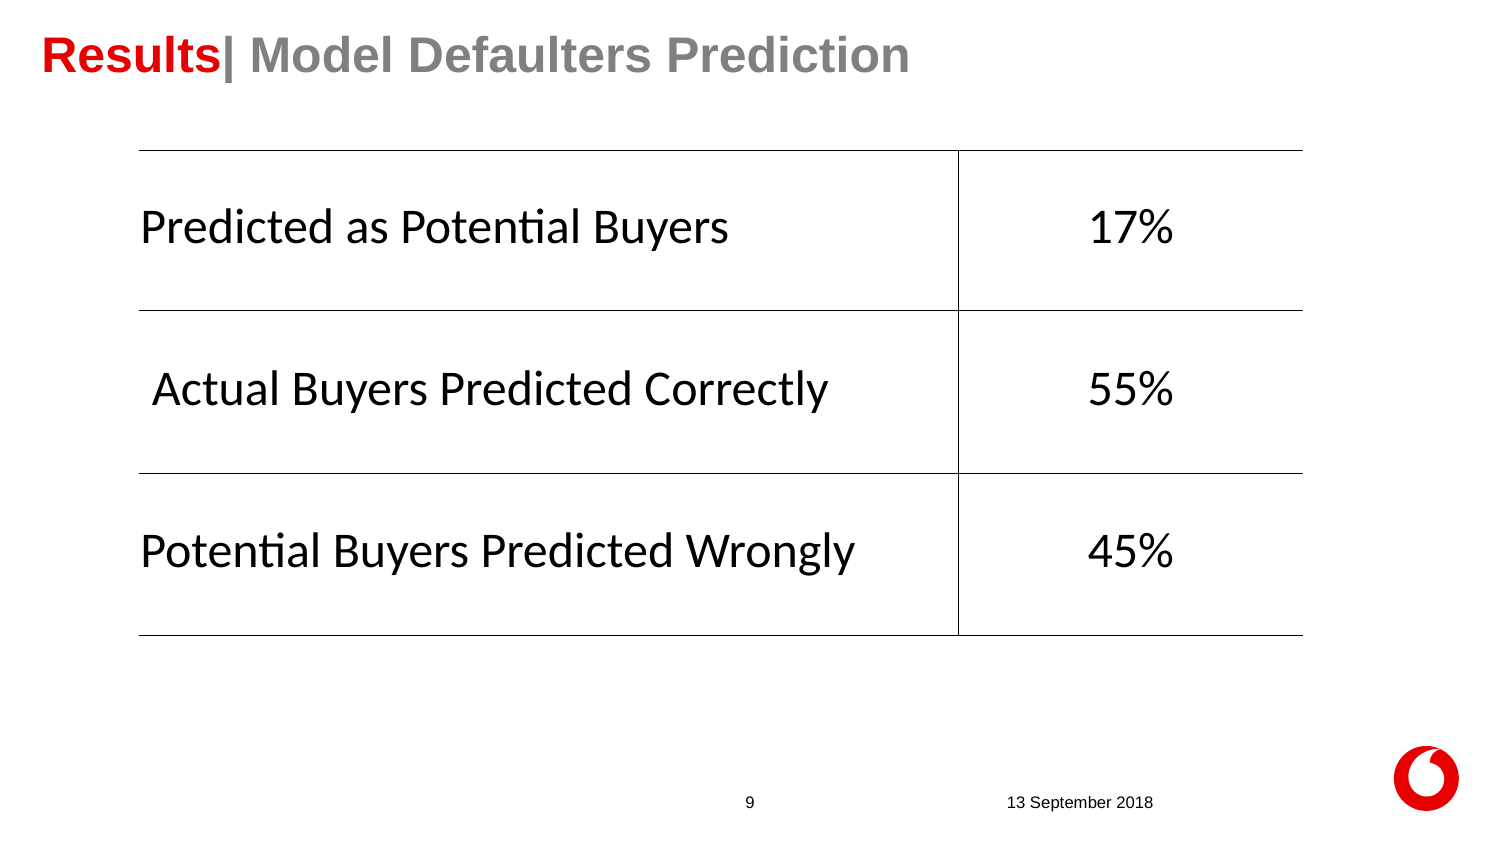

# Results| Model Defaulters Prediction
| Predicted as Potential Buyers | 17% |
| --- | --- |
| Actual Buyers Predicted Correctly | 55% |
| Potential Buyers Predicted Wrongly | 45% |
13 September 2018
9